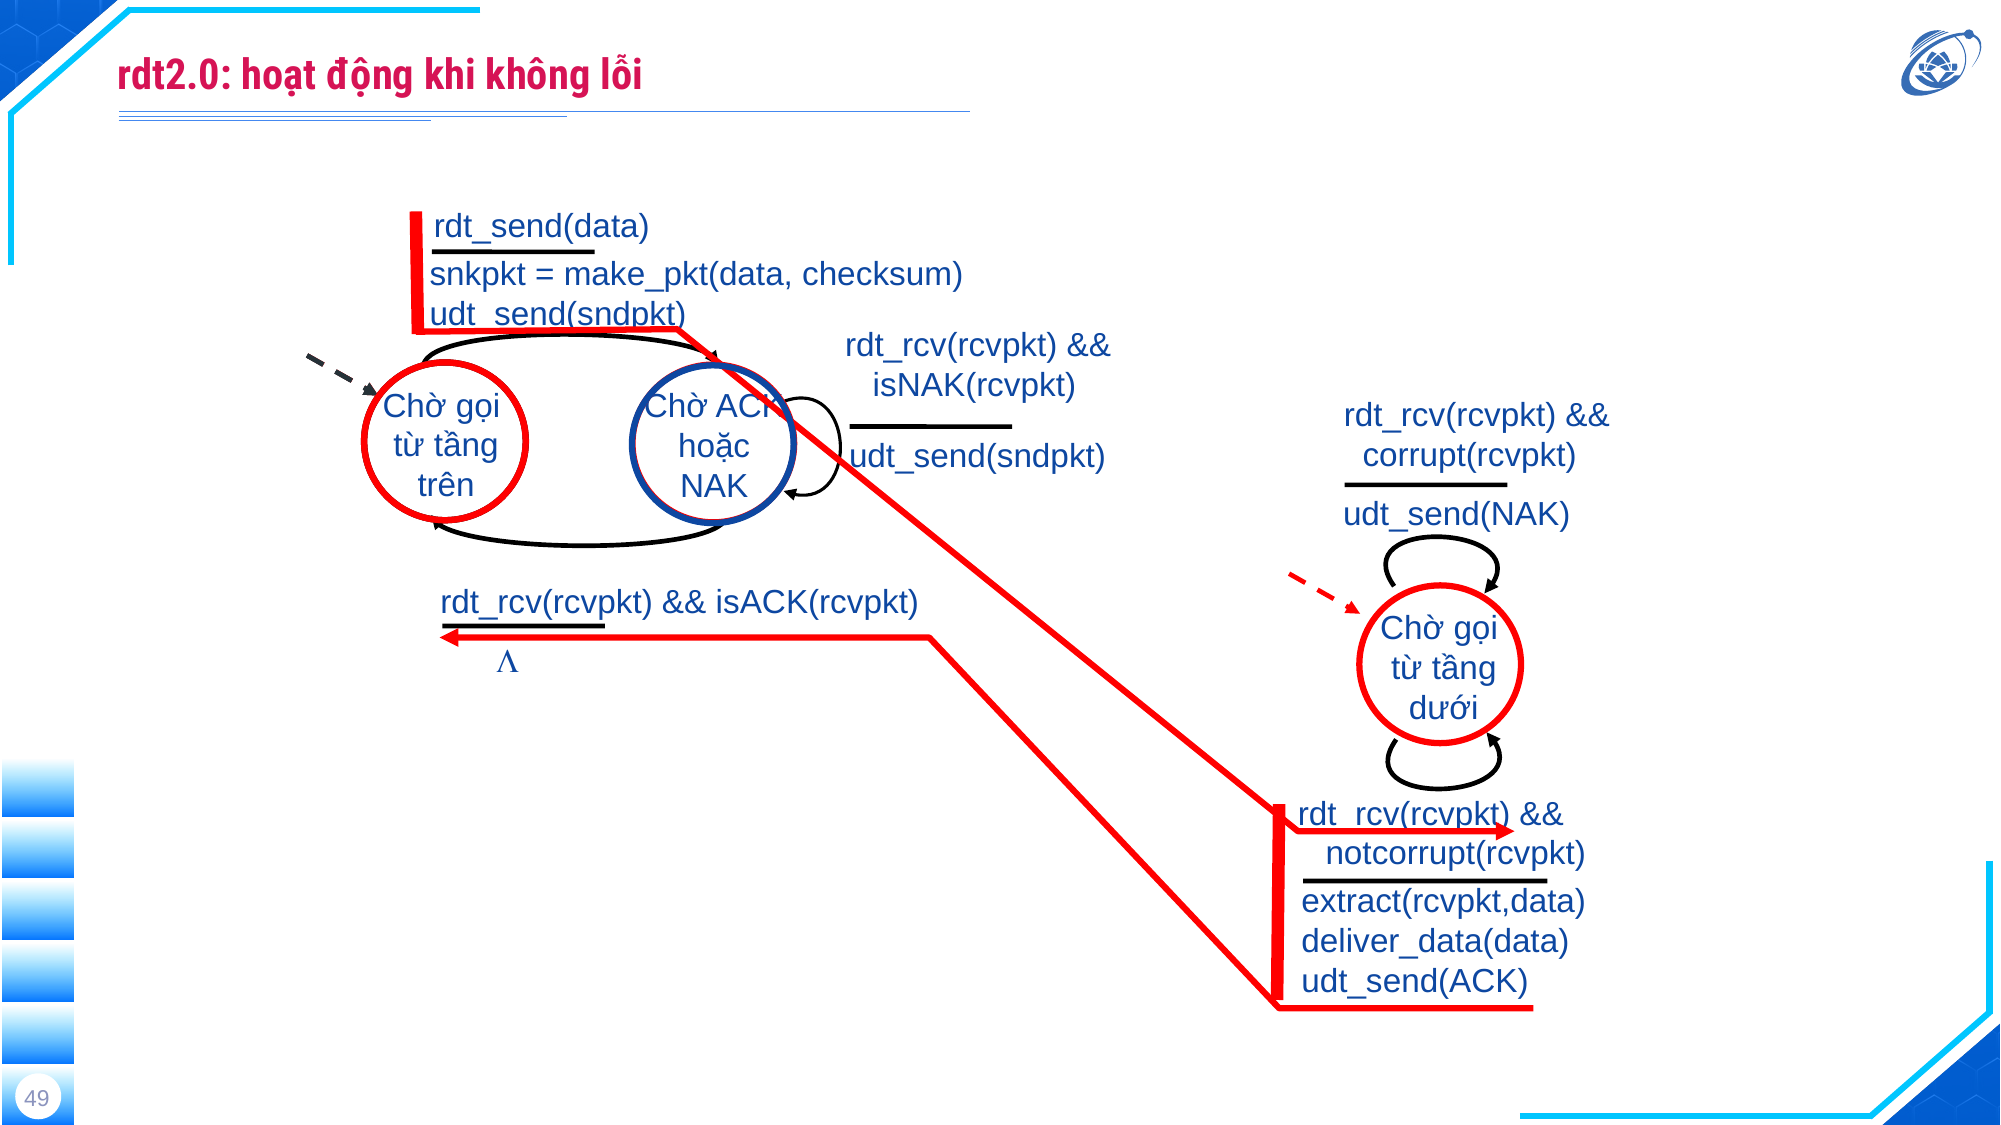

# rdt2.0: hoạt động khi không lỗi

rdt_send(data)

snkpkt = make_pkt(data, checksum)
udt_send(sndpkt)

rdt_rcv(rcvpkt) &&
   isNAK(rcvpkt)

Chờ ACK hoặc NAK

Chờ gọi
từ tầng trên
rdt_rcv(rcvpkt) &&
  corrupt(rcvpkt)
udt_send(NAK)

udt_send(sndpkt)

rdt_rcv(rcvpkt) && isACK(rcvpkt)

Chờ gọi
từ tầng dưới

Λ

rdt_rcv(rcvpkt) &&
   notcorrupt(rcvpkt)

extract(rcvpkt,data)
deliver_data(data)
udt_send(ACK)

49